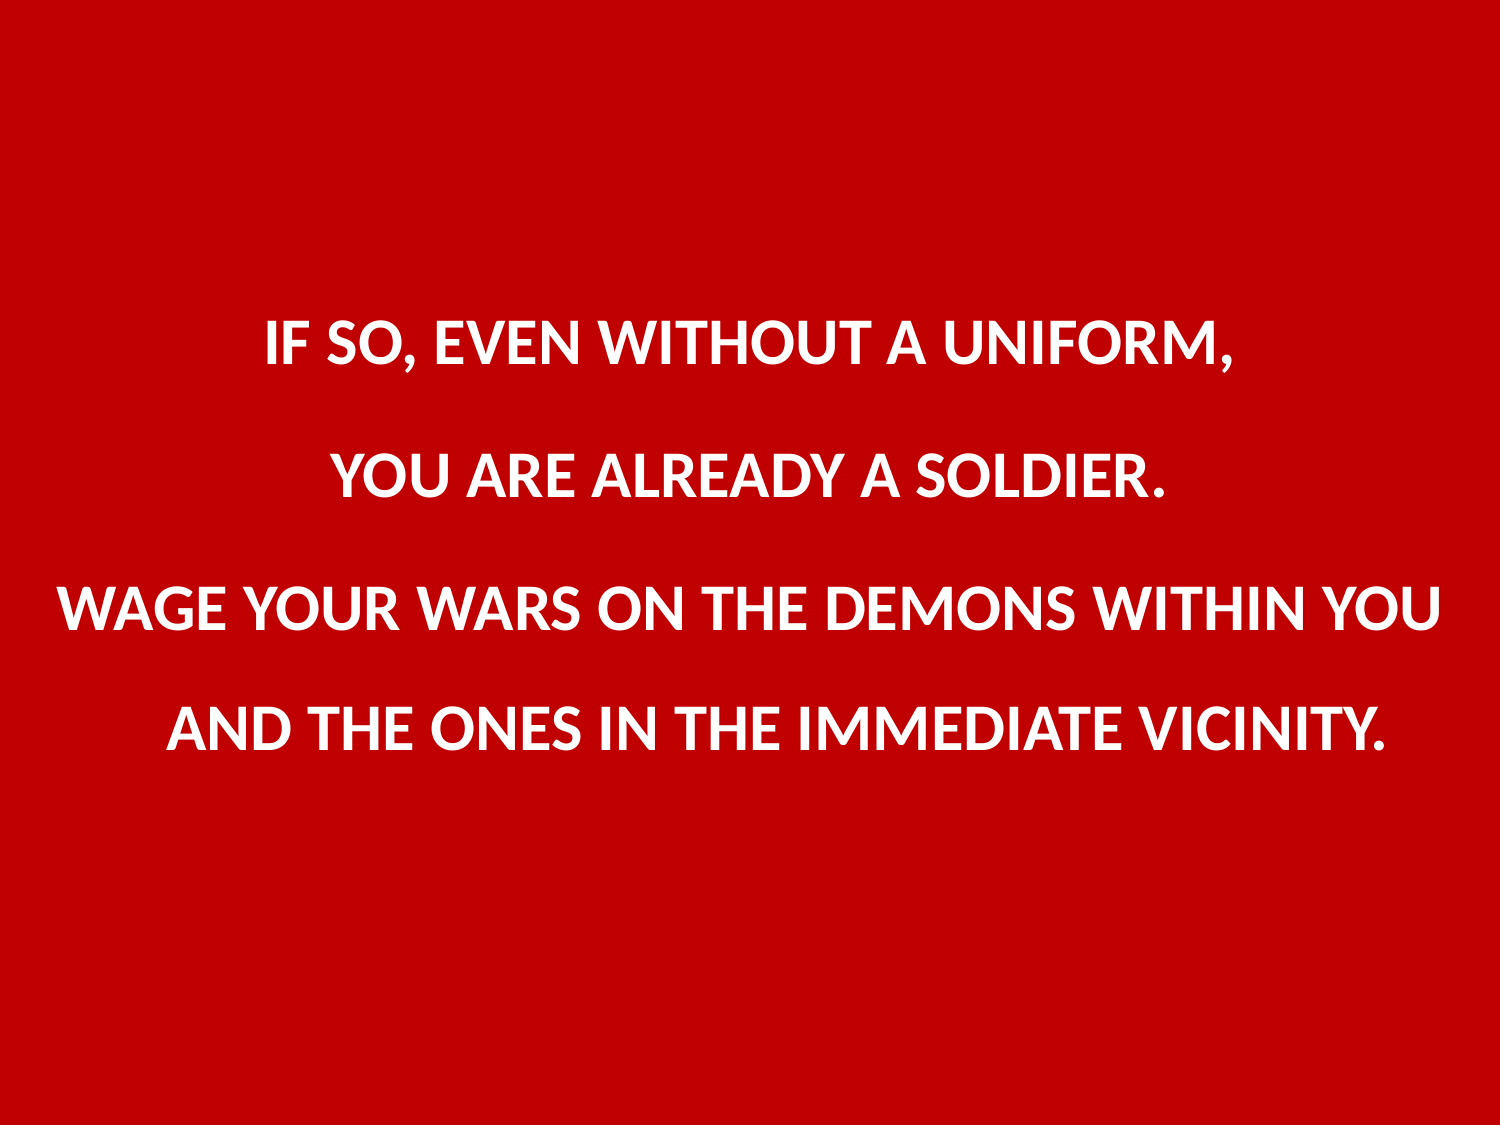

IF SO, EVEN WITHOUT A UNIFORM,
YOU ARE ALREADY A SOLDIER.
WAGE YOUR WARS ON THE DEMONS WITHIN YOU AND THE ONES IN THE IMMEDIATE VICINITY.